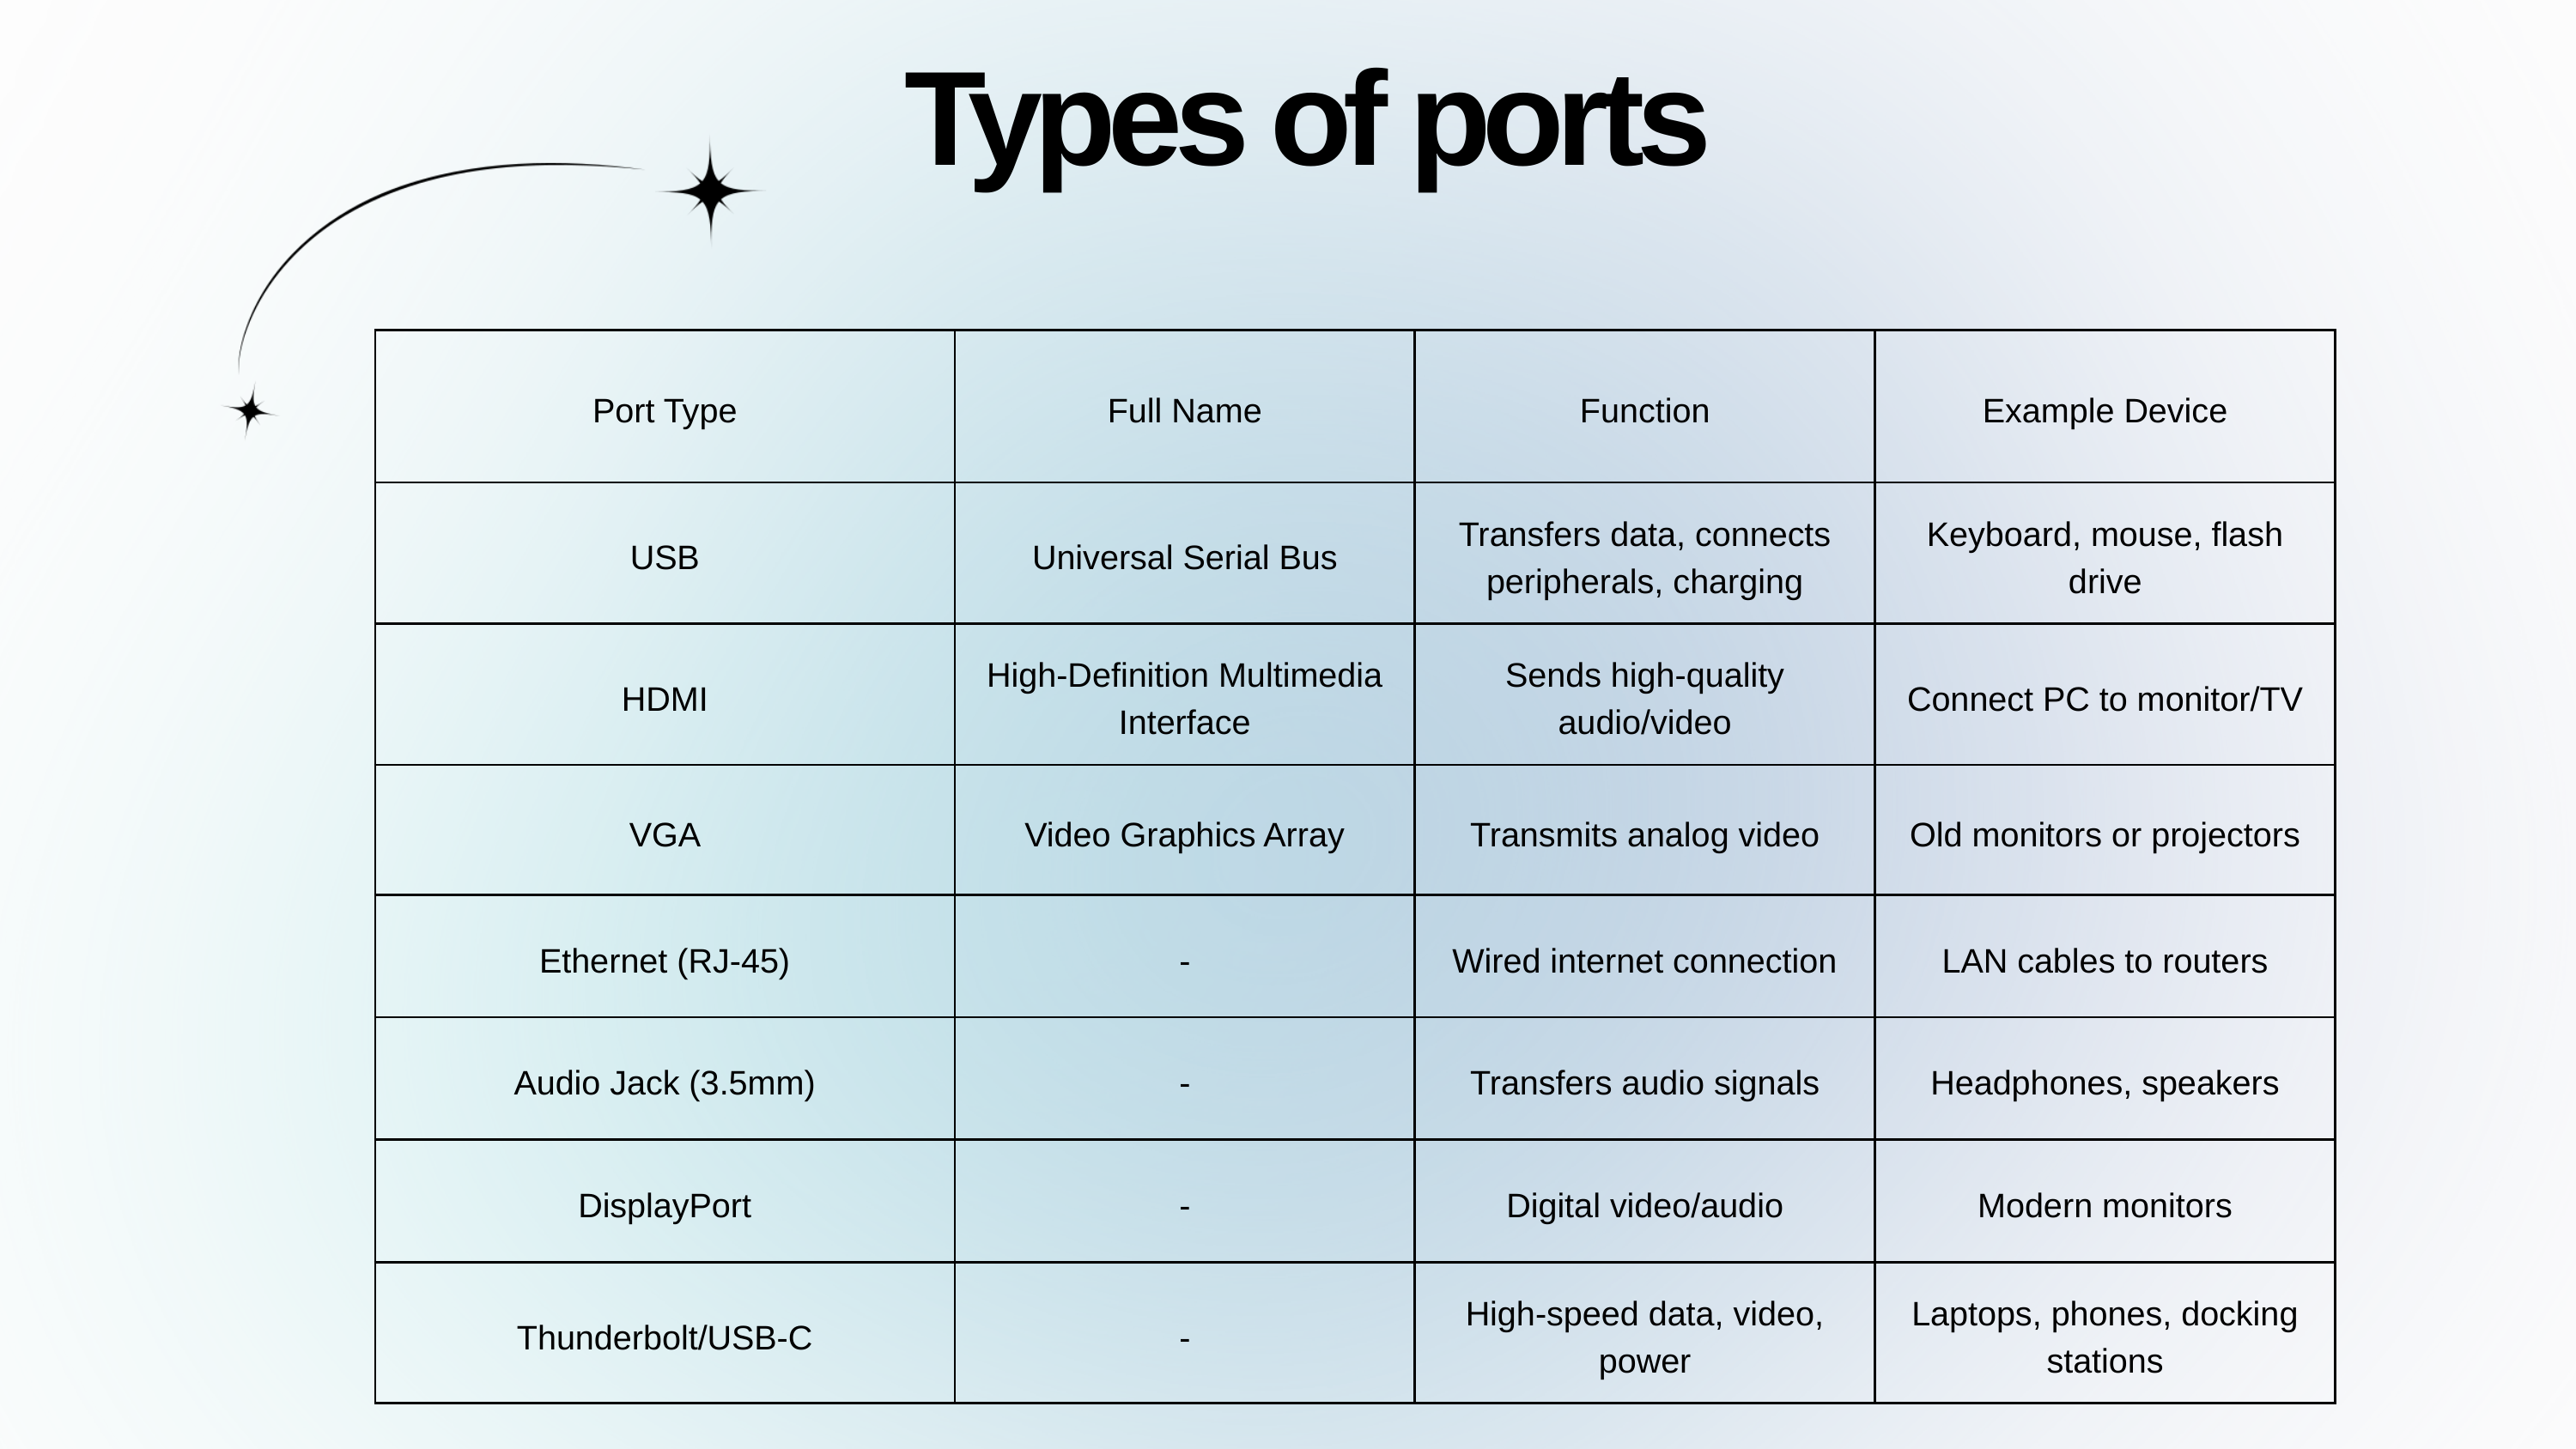

Types of ports

| Port Type | Full Name | Function | Example Device |
| --- | --- | --- | --- |
| USB | Universal Serial Bus | Transfers data, connects peripherals, charging | Keyboard, mouse, flash drive |
| HDMI | High-Definition Multimedia Interface | Sends high-quality audio/video | Connect PC to monitor/TV |
| VGA | Video Graphics Array | Transmits analog video | Old monitors or projectors |
| Ethernet (RJ-45) | - | Wired internet connection | LAN cables to routers |
| Audio Jack (3.5mm) | - | Transfers audio signals | Headphones, speakers |
| DisplayPort | - | Digital video/audio | Modern monitors |
| Thunderbolt/USB-C | - | High-speed data, video, power | Laptops, phones, docking stations |